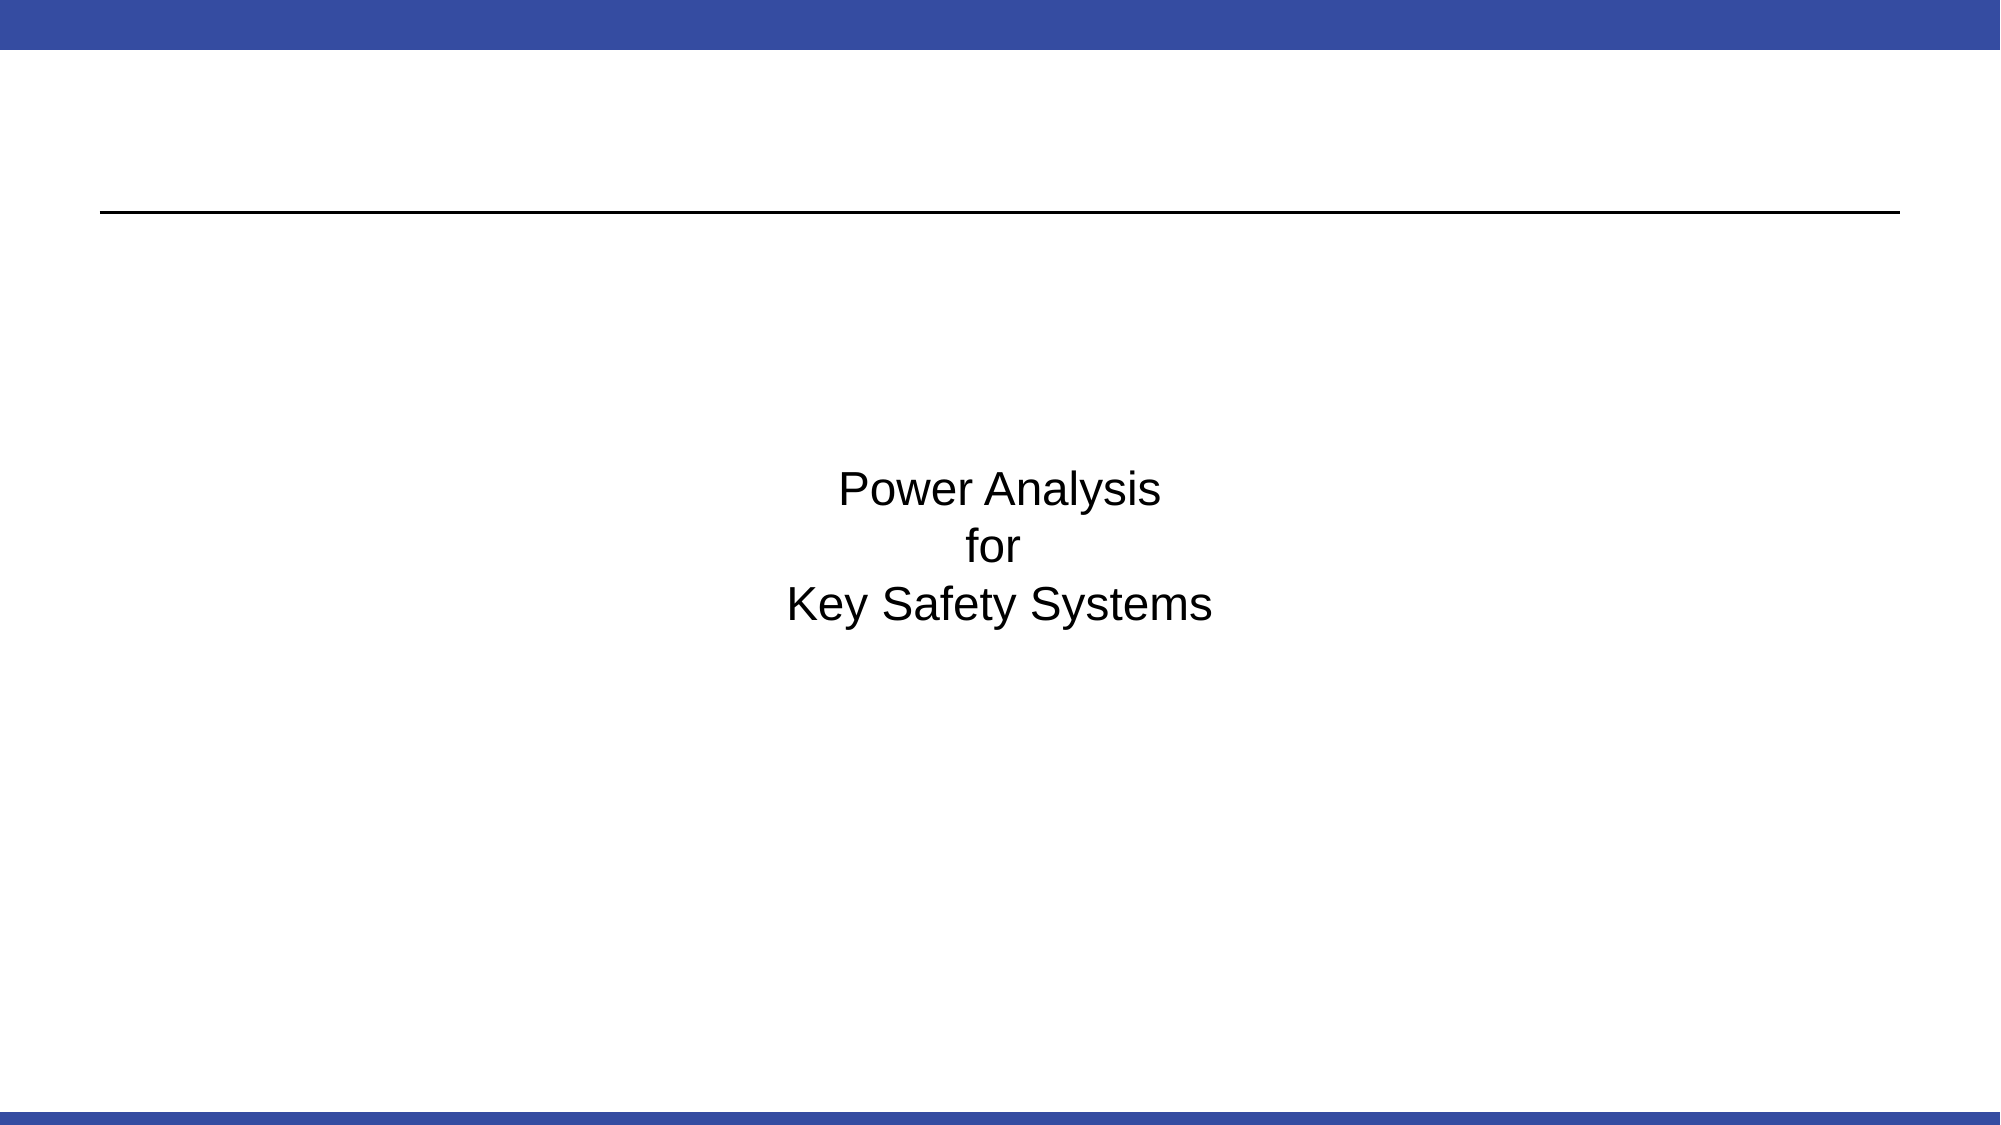

# Power Analysis for Key Safety Systems